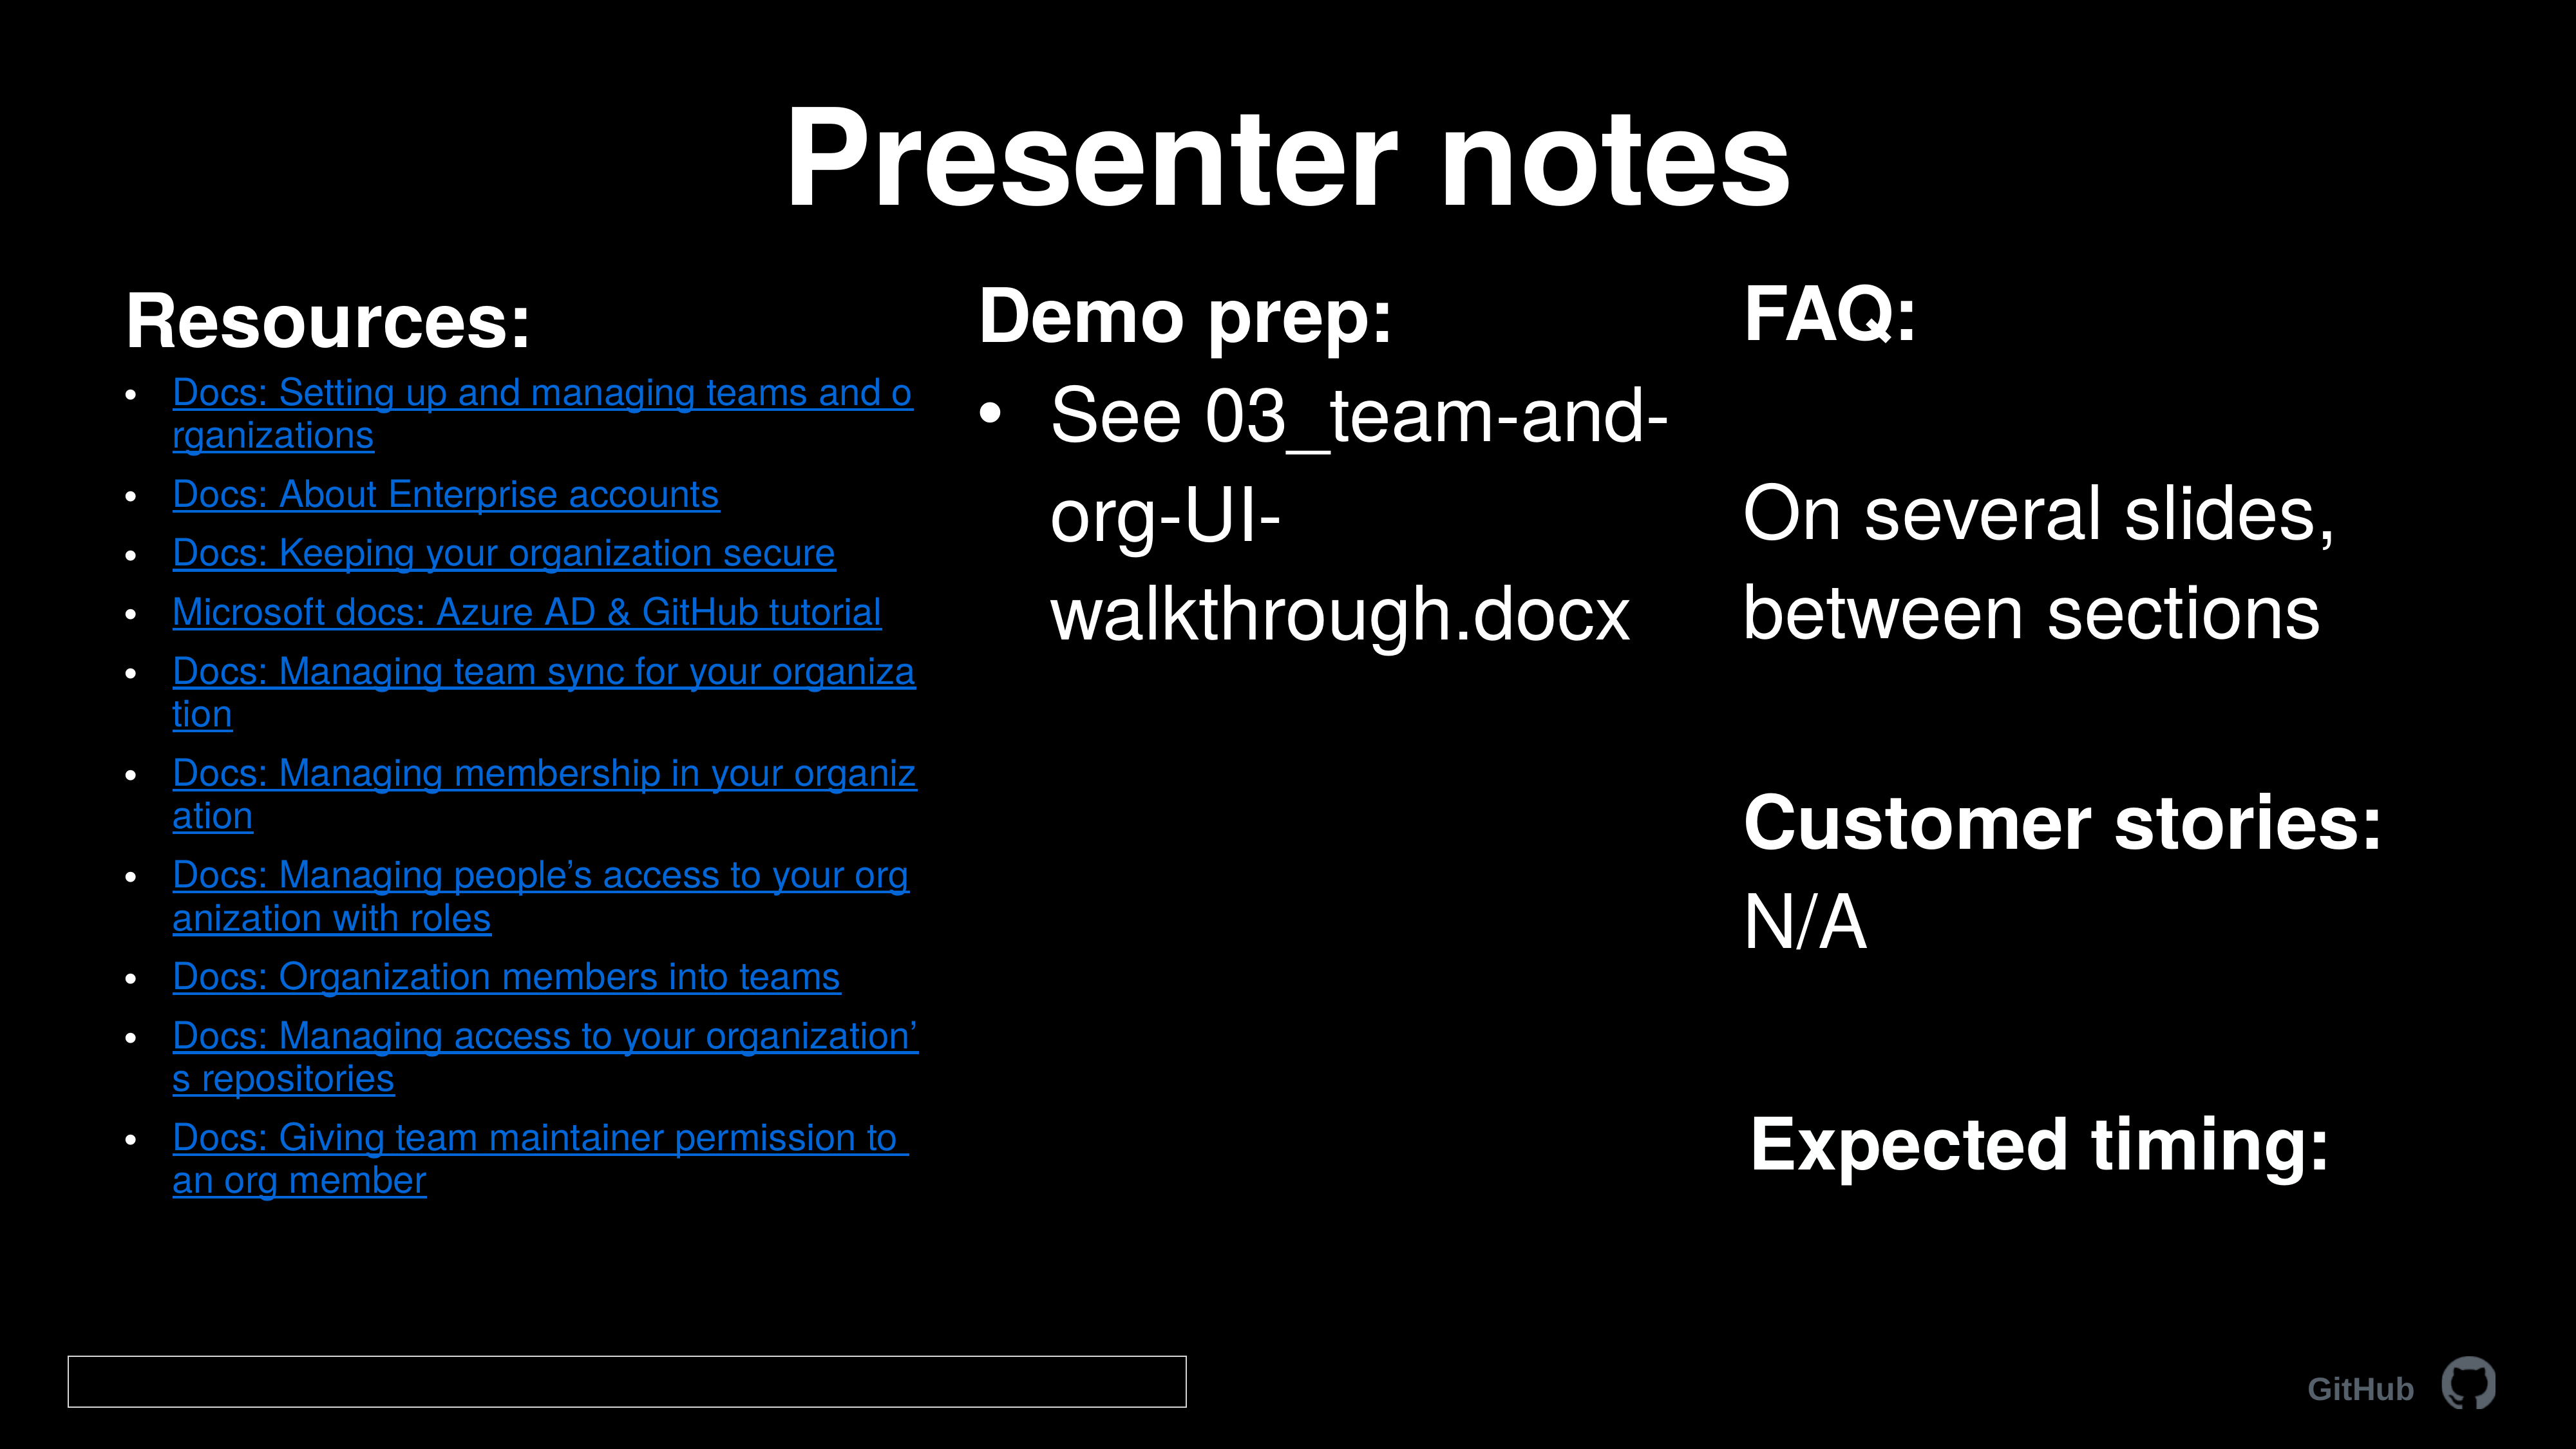

# Presenter notes
FAQ:

On several slides, between sections
Demo prep:
See 03_team-and-org-UI-walkthrough.docx
Resources:
Docs: Setting up and managing teams and organizations
Docs: About Enterprise accounts
Docs: Keeping your organization secure
Microsoft docs: Azure AD & GitHub tutorial
Docs: Managing team sync for your organization
Docs: Managing membership in your organization
Docs: Managing people’s access to your organization with roles
Docs: Organization members into teams
Docs: Managing access to your organization’s repositories
Docs: Giving team maintainer permission to an org member

Customer stories:
N/A
Expected timing:
GitHub